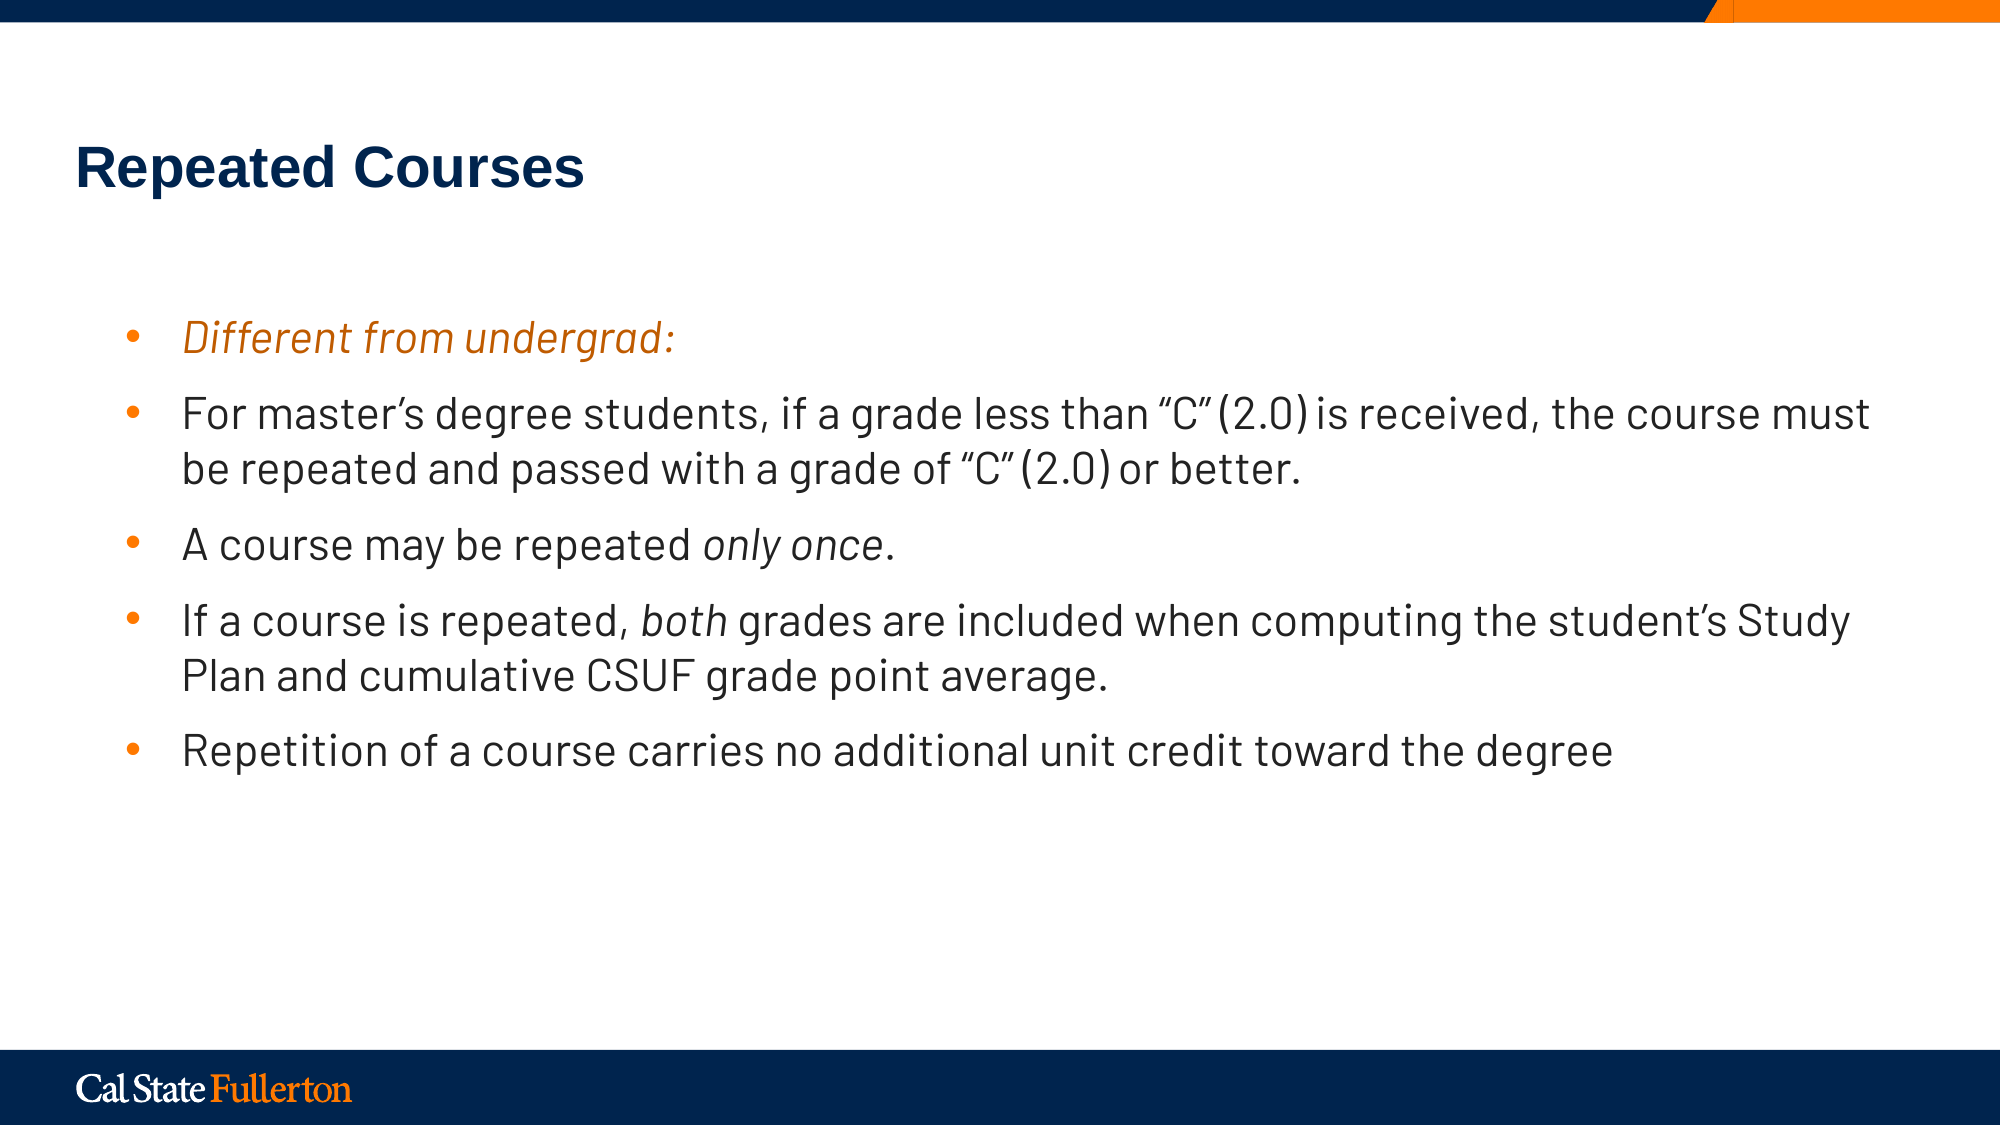

# Repeated Courses
Different from undergrad:
For master’s degree students, if a grade less than “C” (2.0) is received, the course must be repeated and passed with a grade of “C” (2.0) or better.
A course may be repeated only once.
If a course is repeated, both grades are included when computing the student’s Study Plan and cumulative CSUF grade point average.
Repetition of a course carries no additional unit credit toward the degree